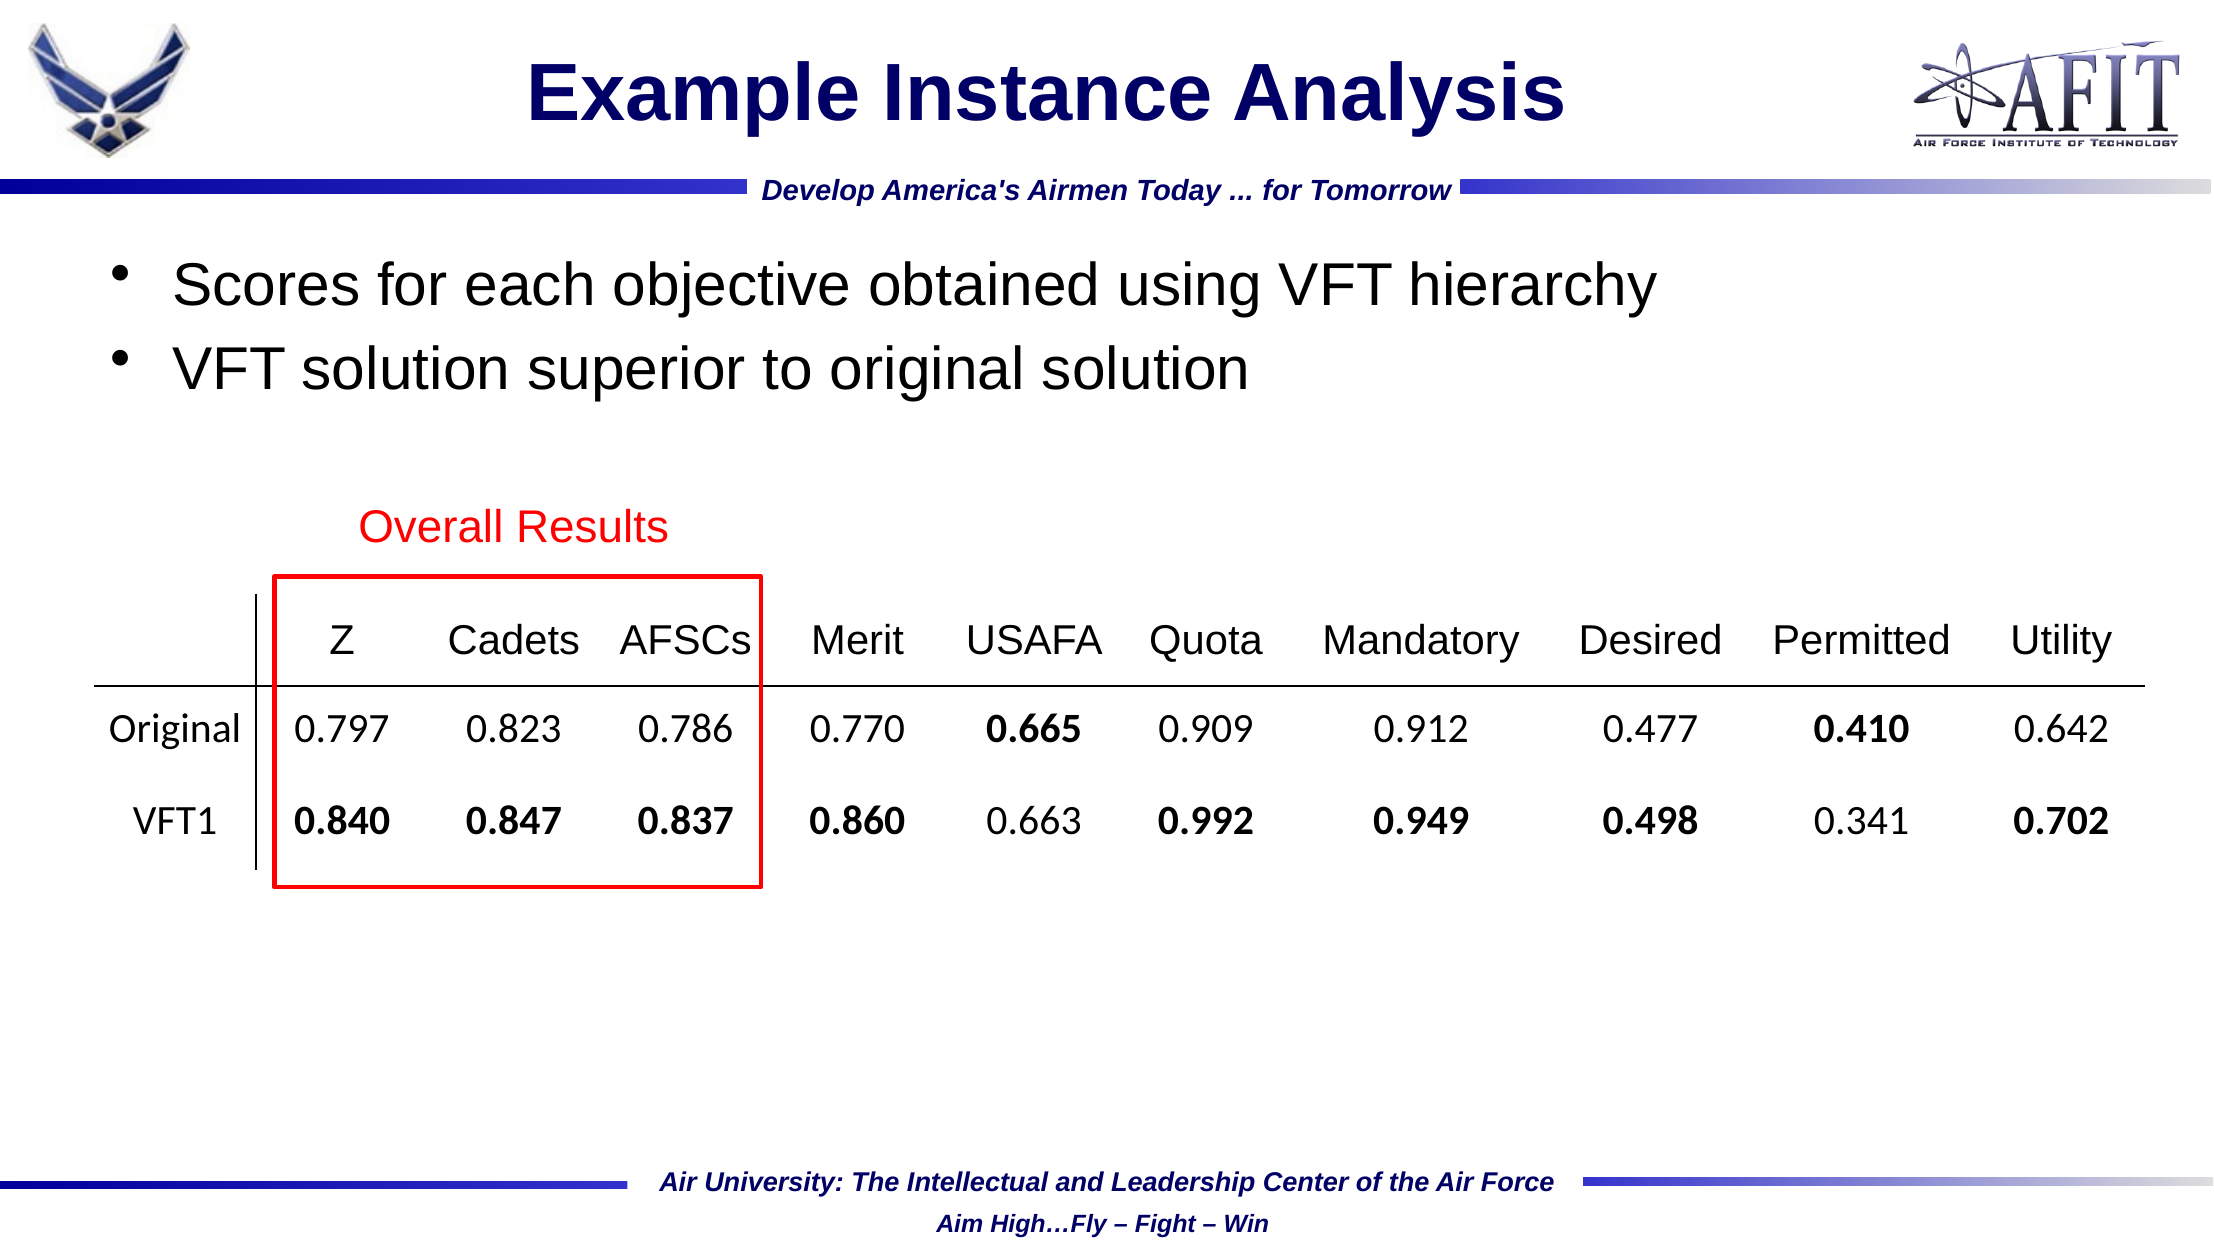

# Example Instance Analysis

Scores for each objective obtained using VFT hierarchy
VFT solution superior to original solution

Overall Results

|  | Z | Cadets | AFSCs | Merit | USAFA | Quota | Mandatory | Desired | Permitted | Utility |
| --- | --- | --- | --- | --- | --- | --- | --- | --- | --- | --- |
| Original | 0.797 | 0.823 | 0.786 | 0.770 | 0.665 | 0.909 | 0.912 | 0.477 | 0.410 | 0.642 |
| VFT1 | 0.840 | 0.847 | 0.837 | 0.860 | 0.663 | 0.992 | 0.949 | 0.498 | 0.341 | 0.702 |